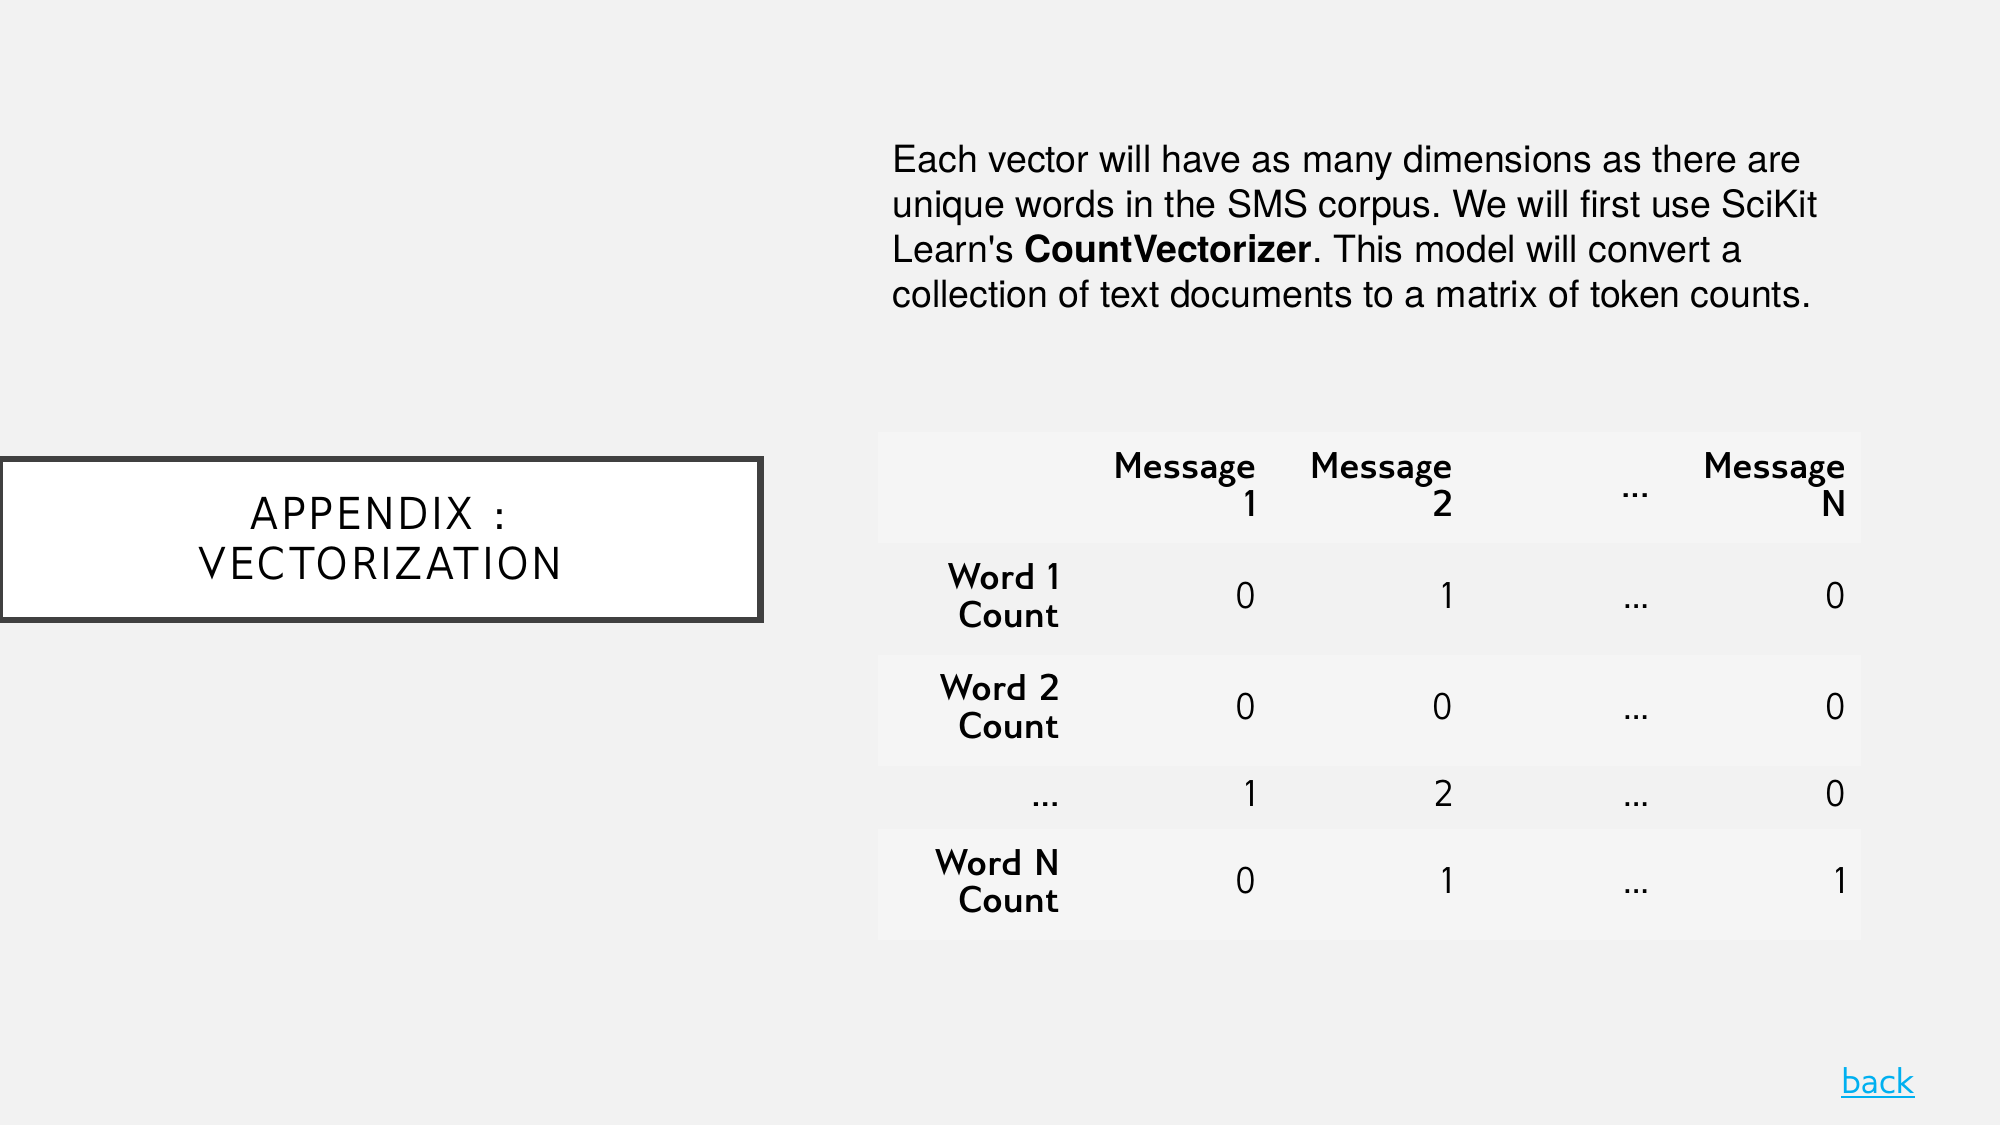

Each vector will have as many dimensions as there are unique words in the SMS corpus. We will first use SciKit Learn's CountVectorizer. This model will convert a collection of text documents to a matrix of token counts.
|  | Message 1 | Message 2 | ... | Message N |
| --- | --- | --- | --- | --- |
| Word 1 Count | 0 | 1 | ... | 0 |
| Word 2 Count | 0 | 0 | ... | 0 |
| ... | 1 | 2 | ... | 0 |
| Word N Count | 0 | 1 | ... | 1 |
# Appendix : Vectorization
back